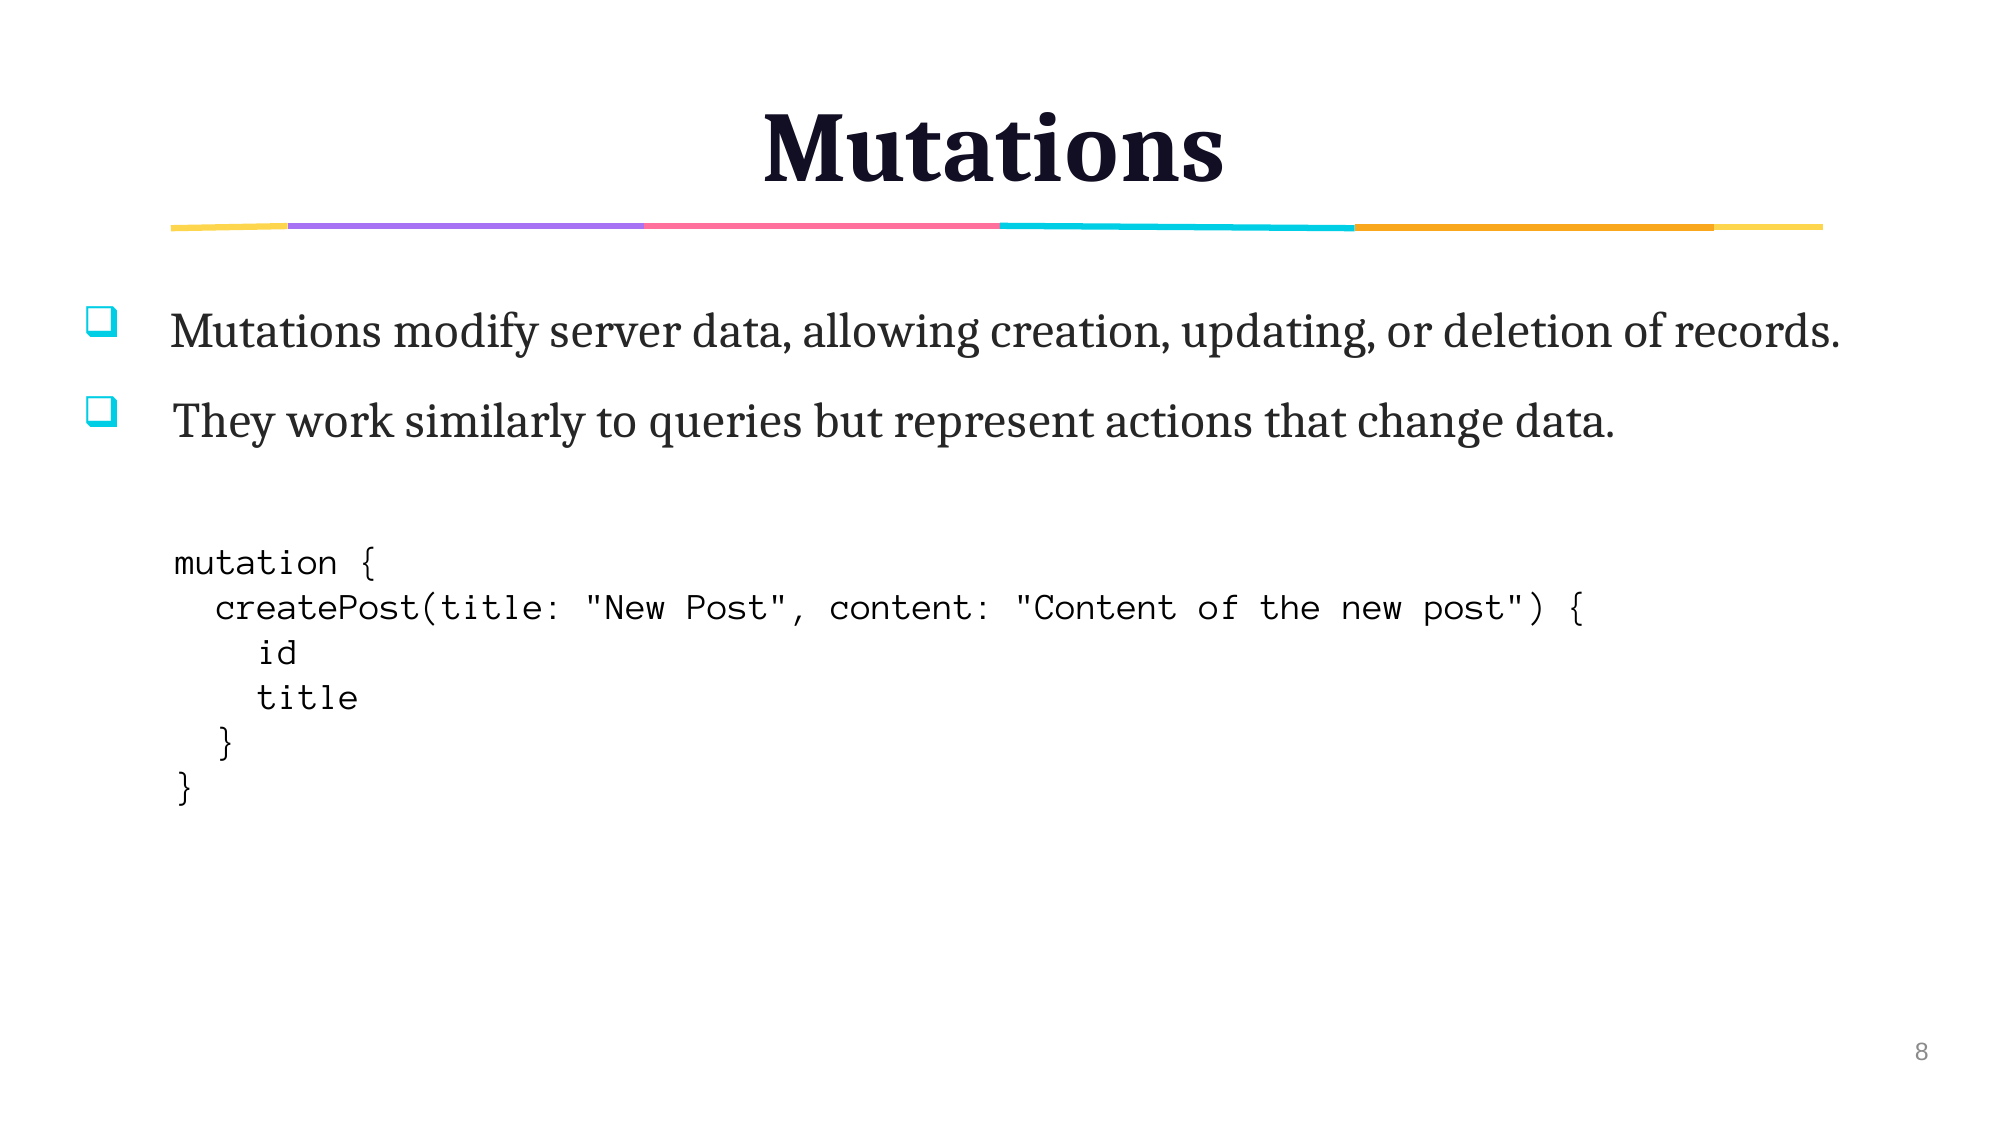

# Mutations
Mutations modify server data, allowing creation, updating, or deletion of records.
They work similarly to queries but represent actions that change data.
mutation {
  createPost(title: "New Post", content: "Content of the new post") {
    id
    title
  }
}
8